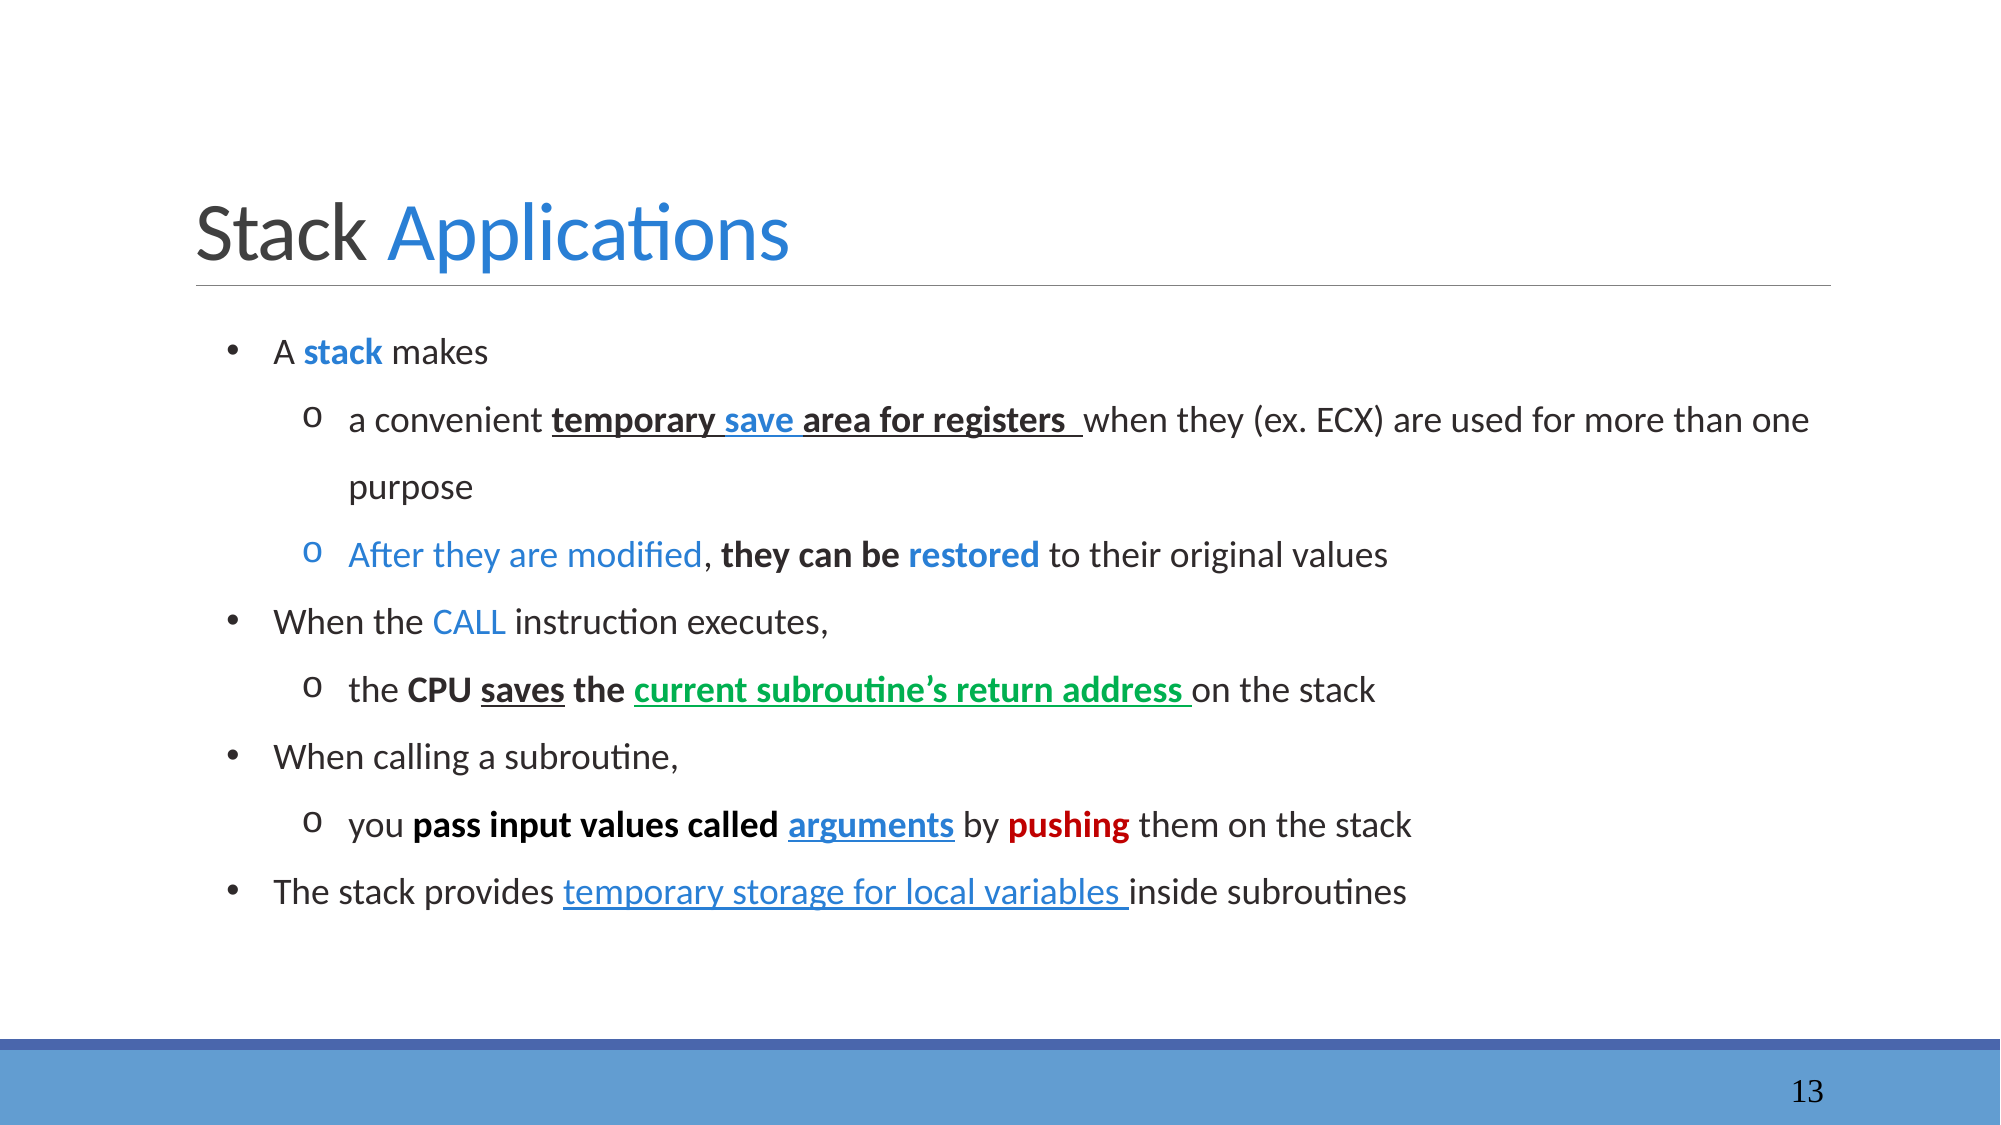

# Stack Applications
A stack makes
a convenient temporary save area for registers  when they (ex. ECX) are used for more than one purpose
After they are modified, they can be restored to their original values
When the CALL instruction executes,
the CPU saves the current subroutine’s return address on the stack
When calling a subroutine,
you pass input values called arguments by pushing them on the stack
The stack provides temporary storage for local variables inside subroutines
13